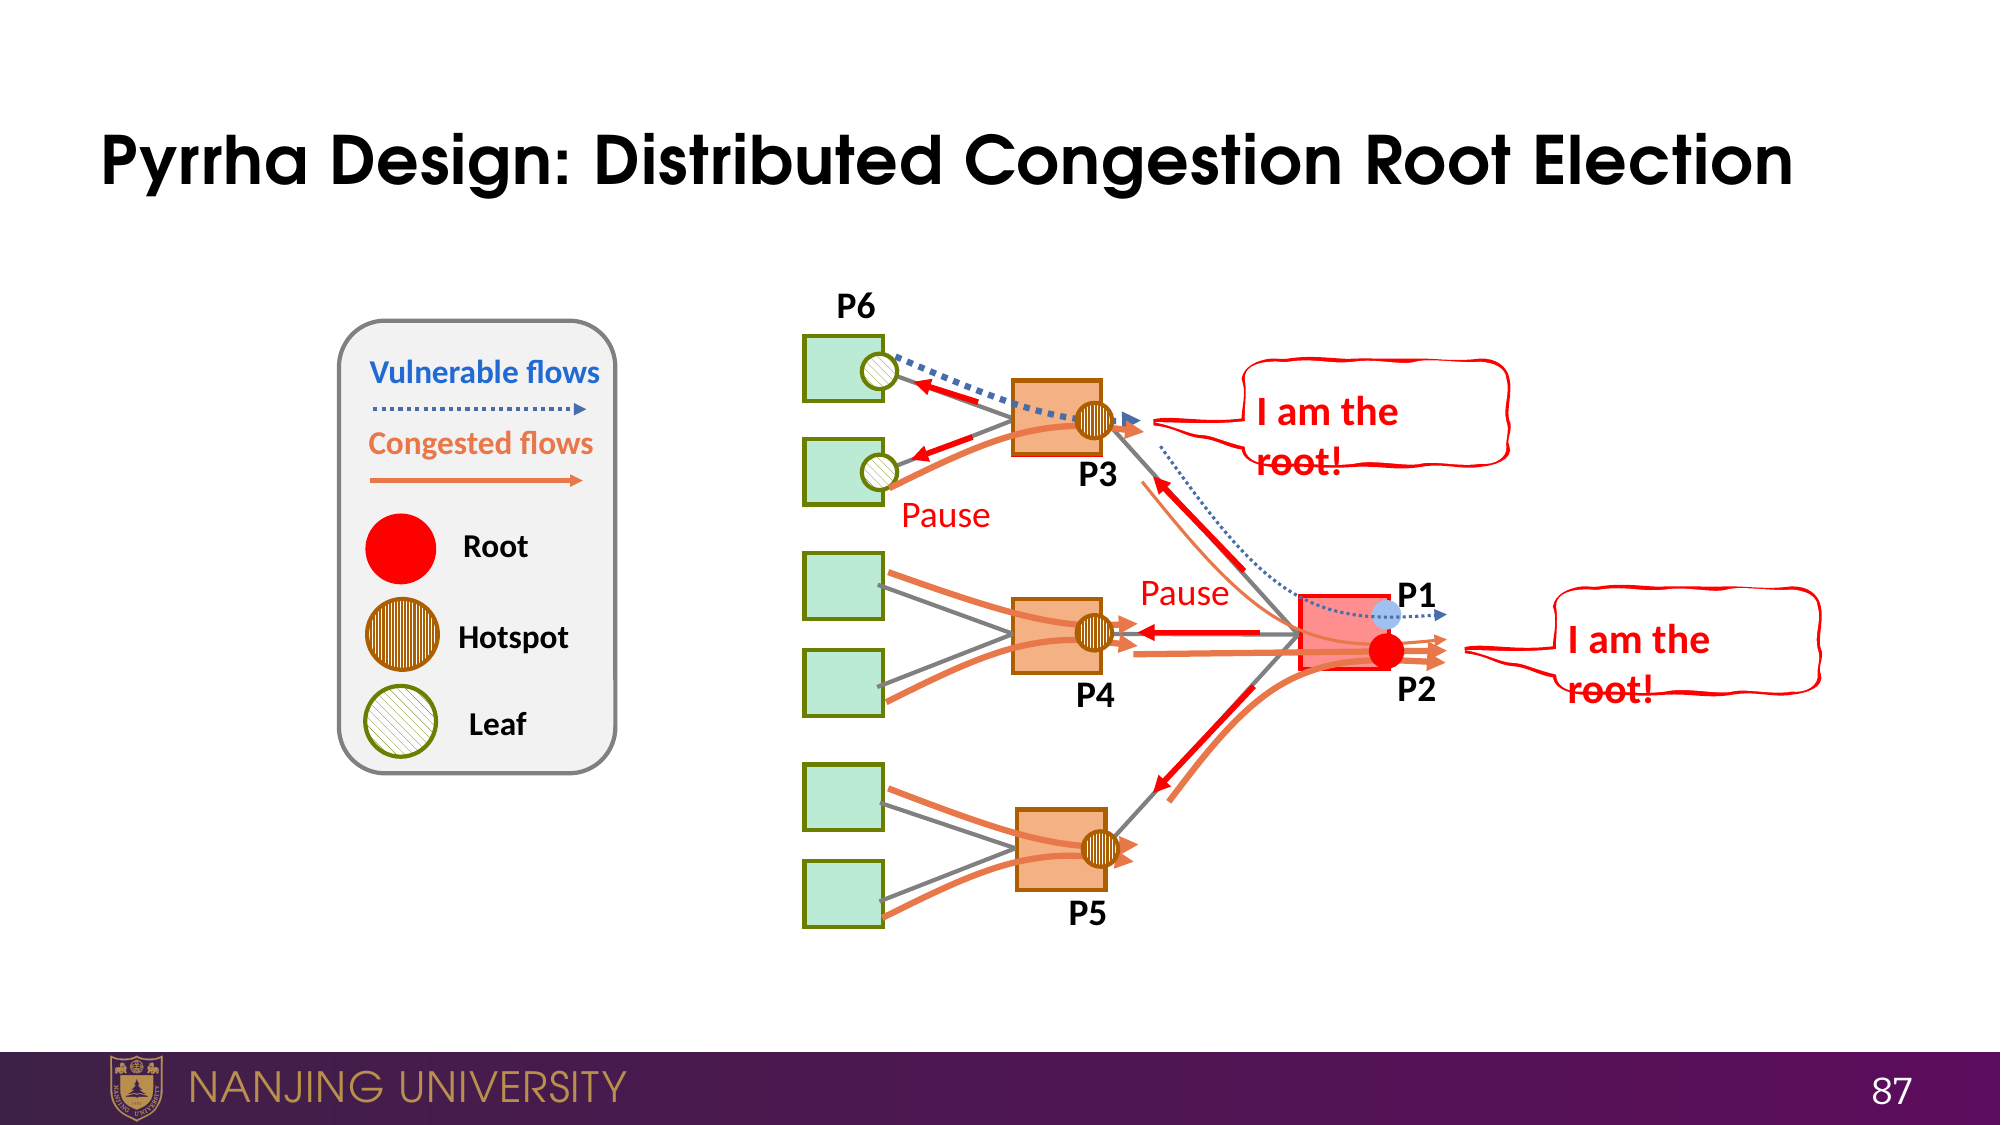

# Pyrrha Design: Distributed Congestion Root Election
P6

Vulnerable flows

I am the root!

Congested flows

P3

Pause

Root

Pause
P1

I am the root!

Hotspot

P2

P4

Leaf

P5
87